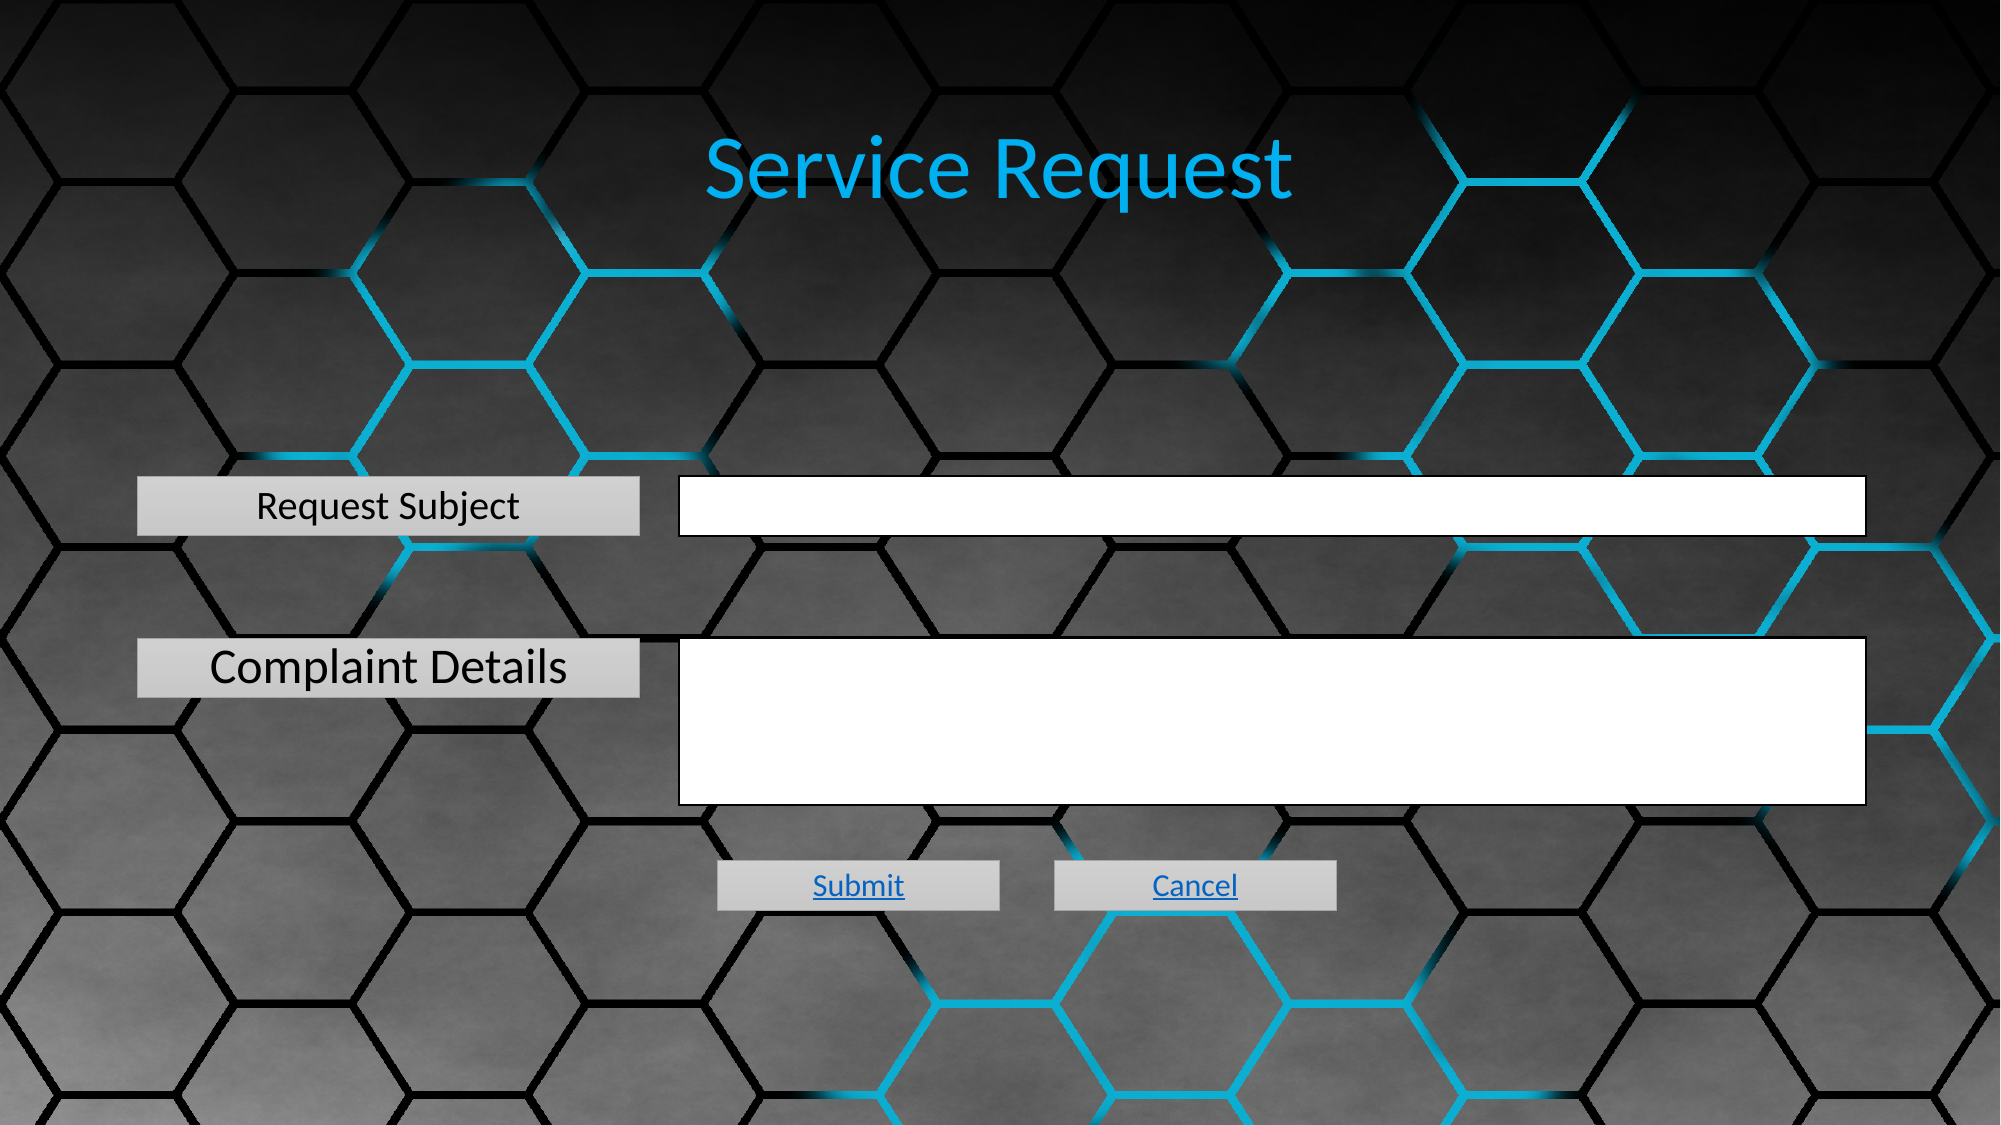

# Service Request

Request Subject

Complaint Details
Submit
Cancel